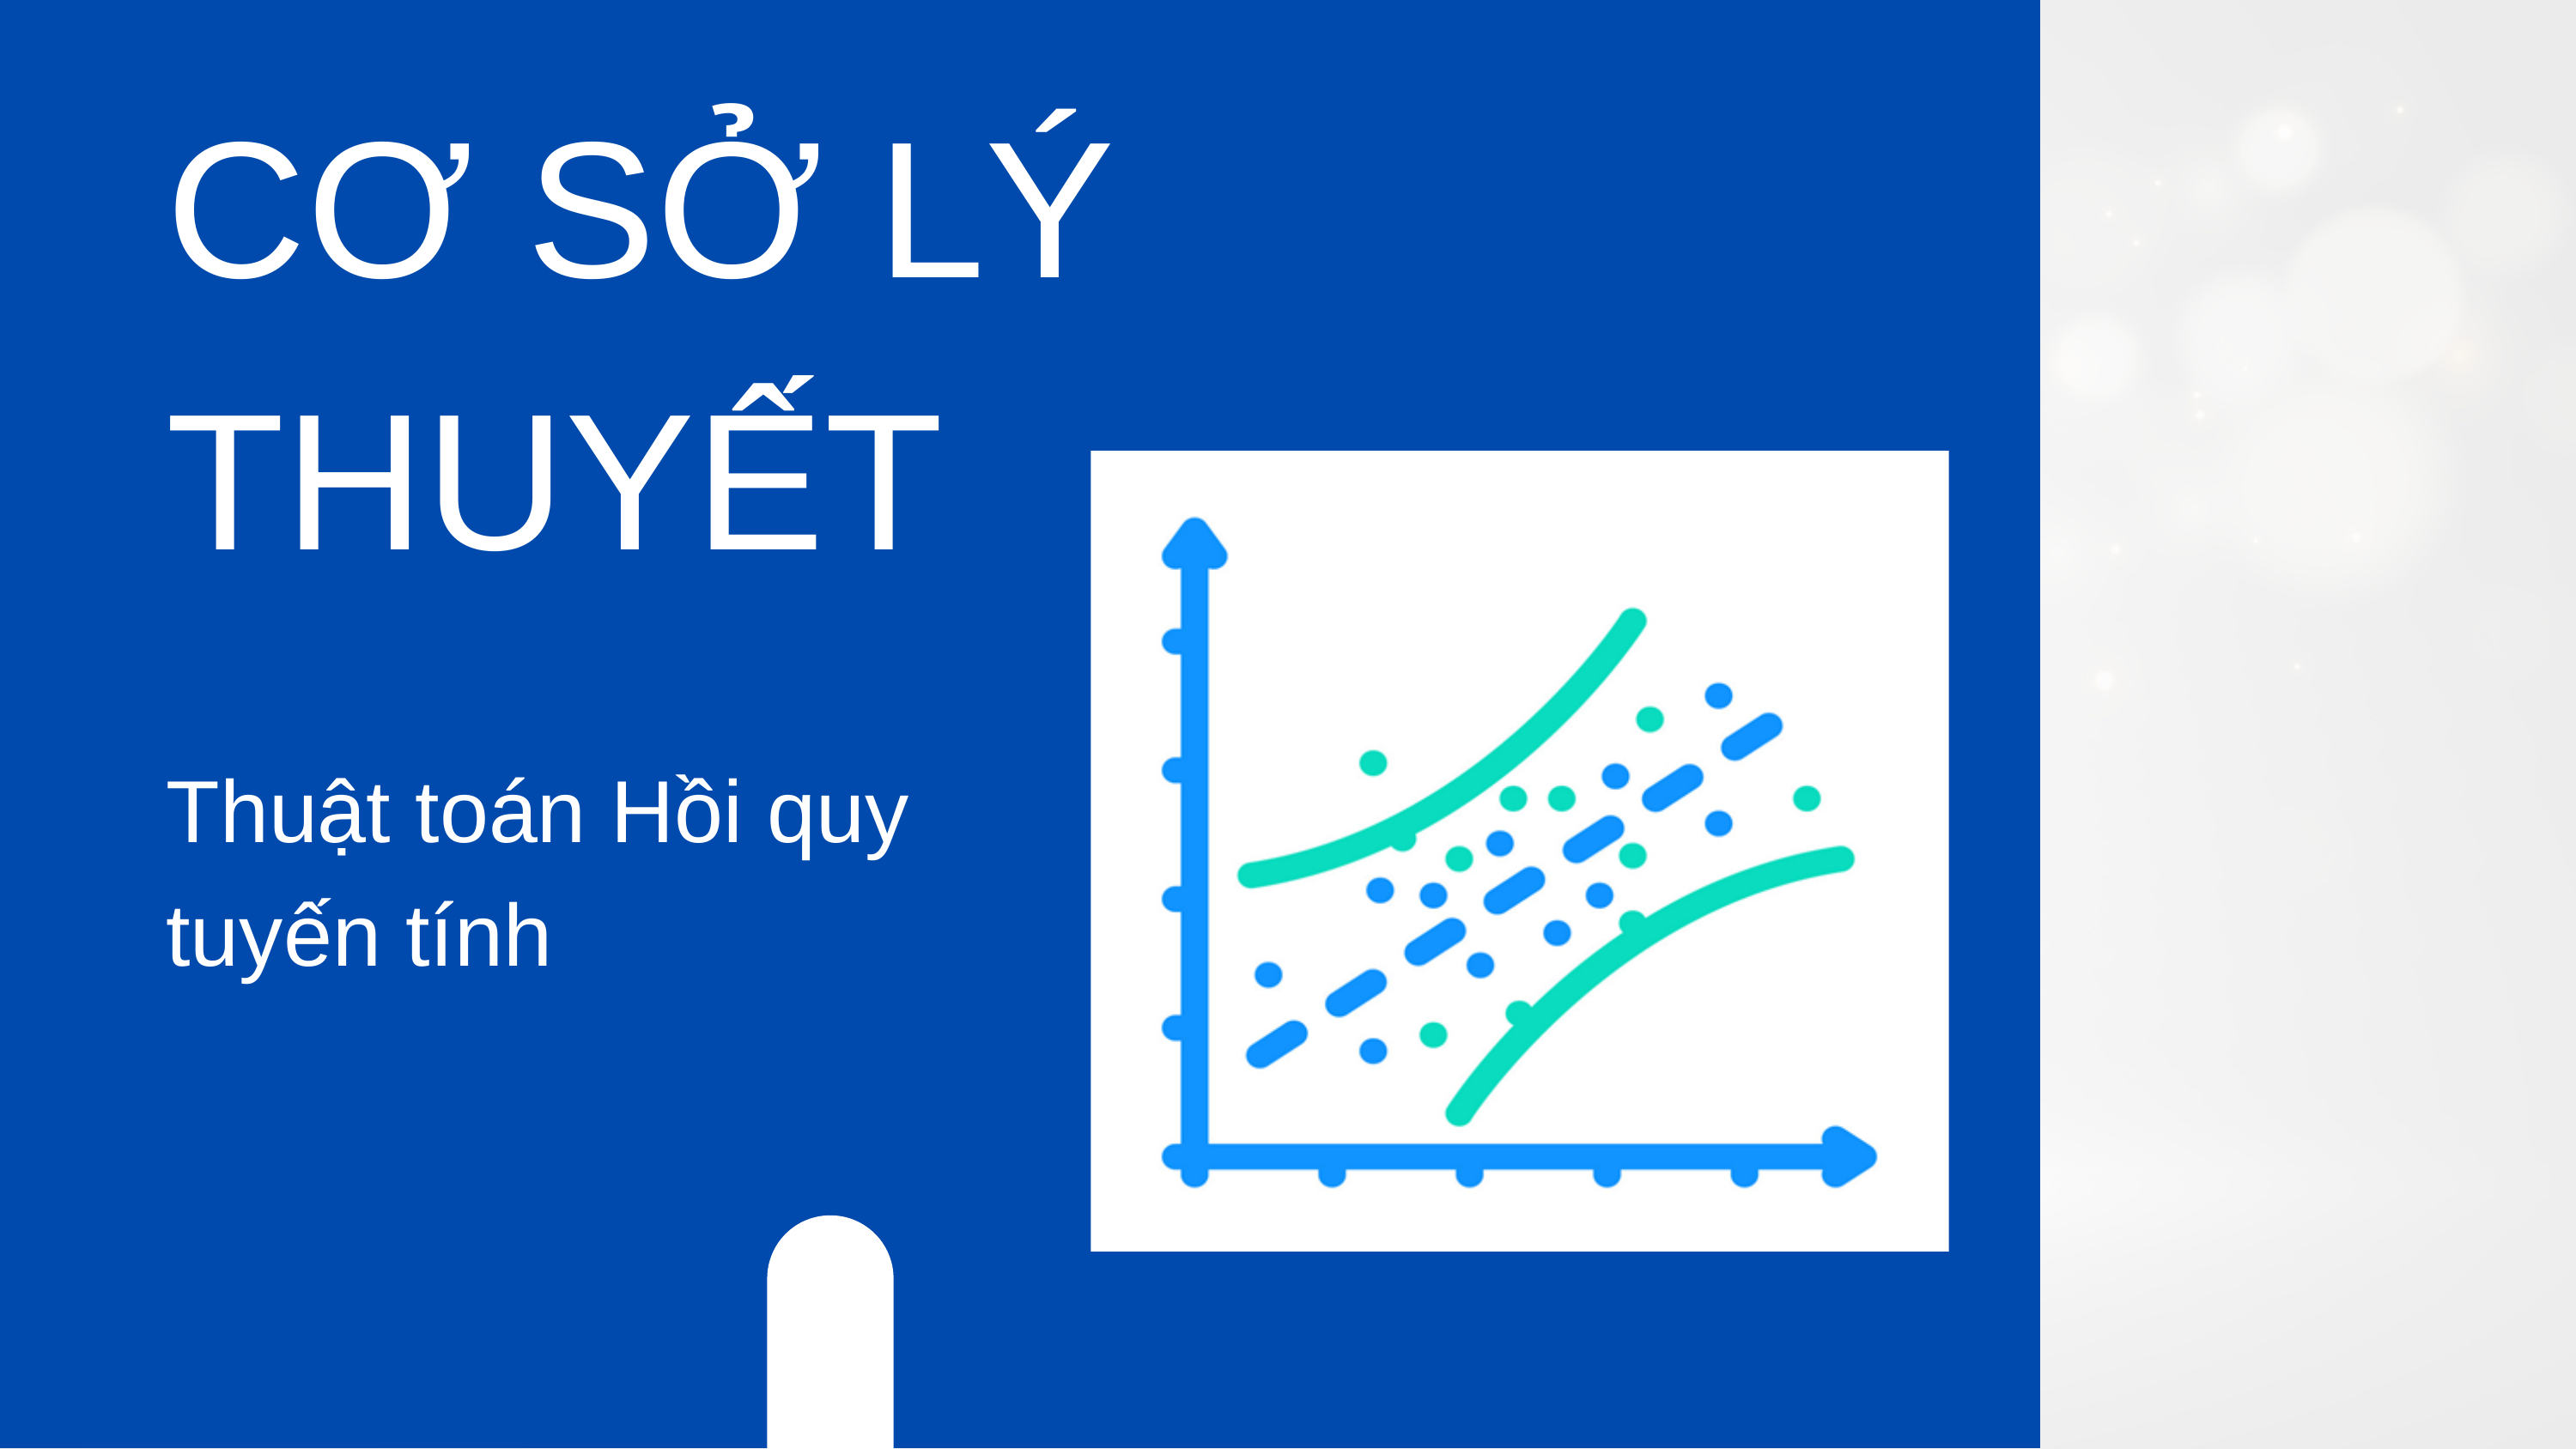

CƠ SỞ LÝ THUYẾT

Thuật toán Hồi quy tuyến tính